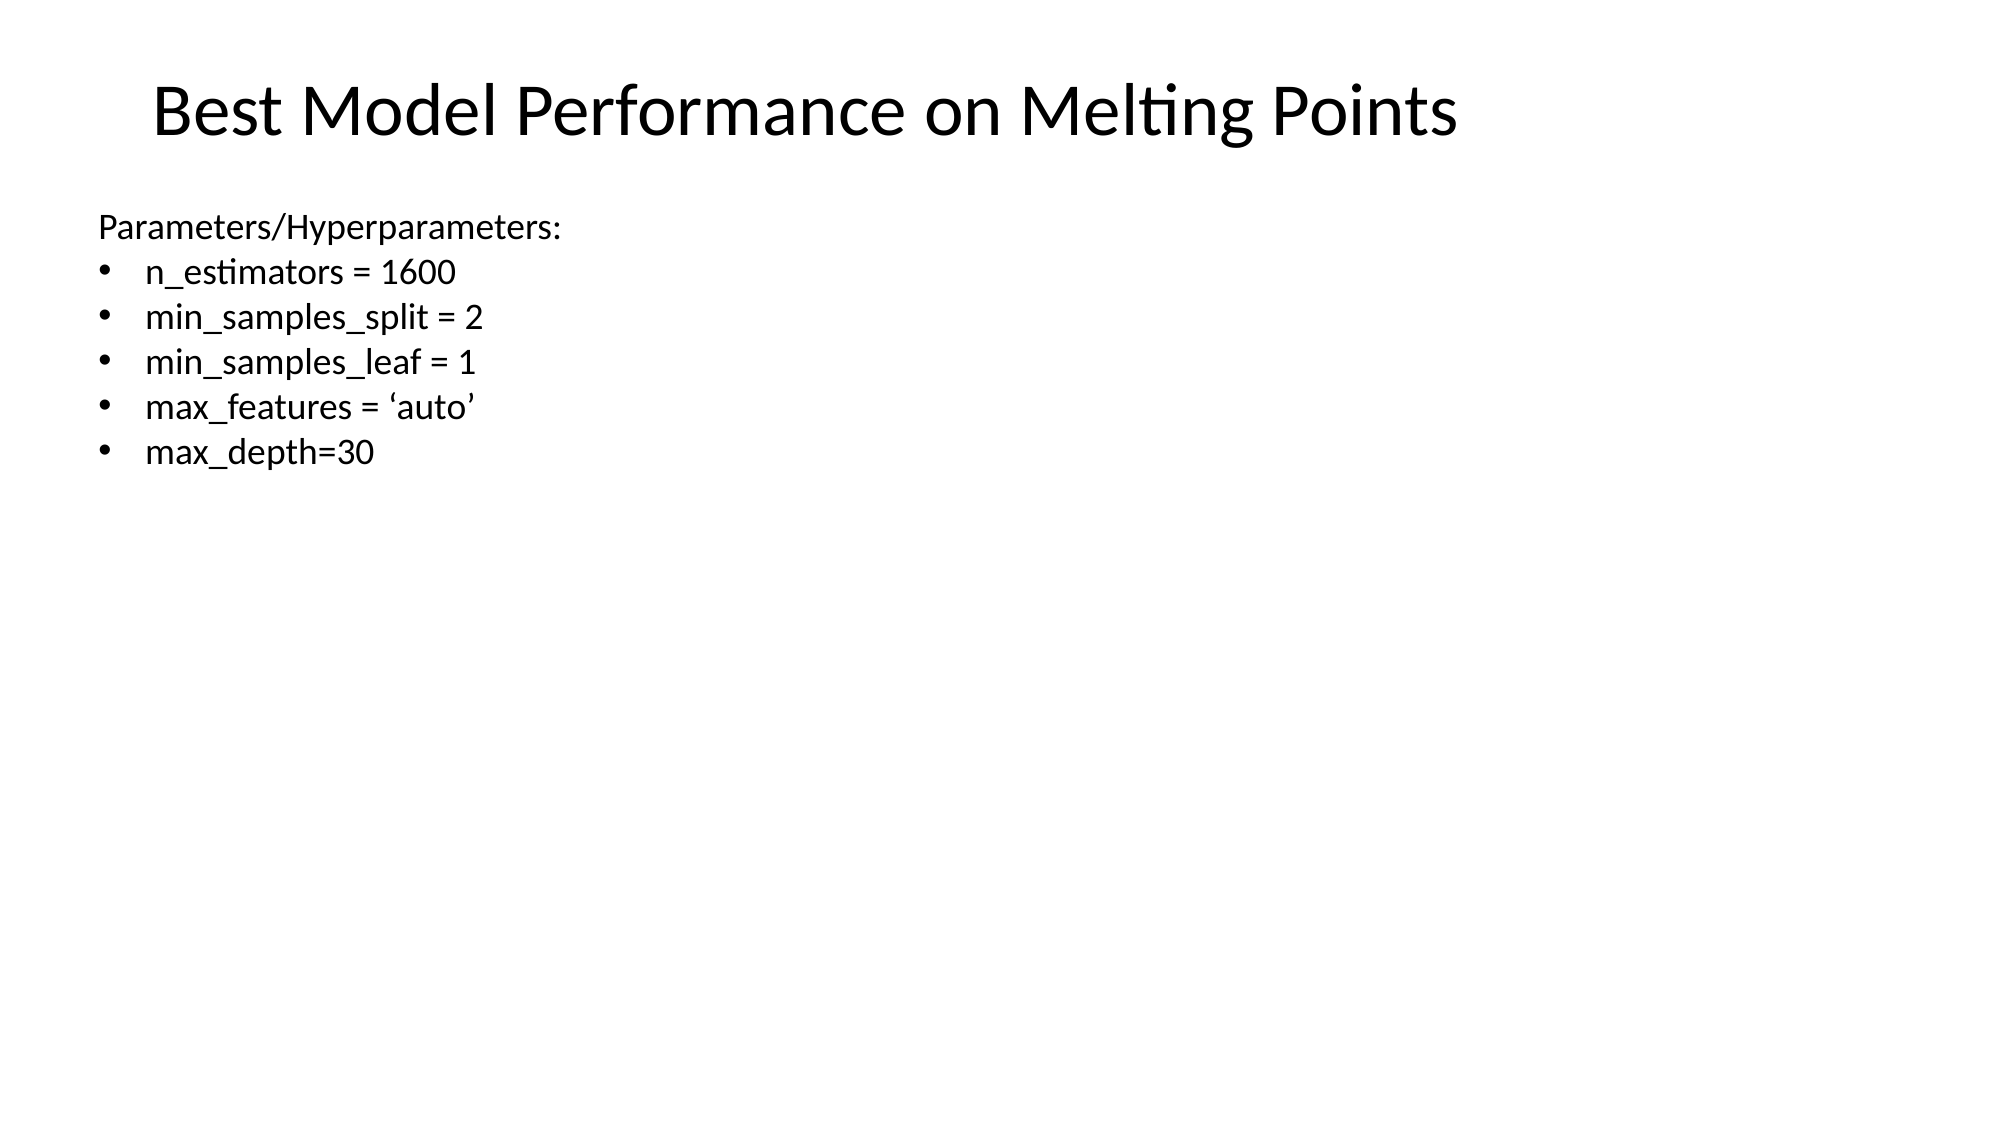

# Best Model Performance on Melting Points
Parameters/Hyperparameters:
n_estimators = 1600
min_samples_split = 2
min_samples_leaf = 1
max_features = ‘auto’
max_depth=30